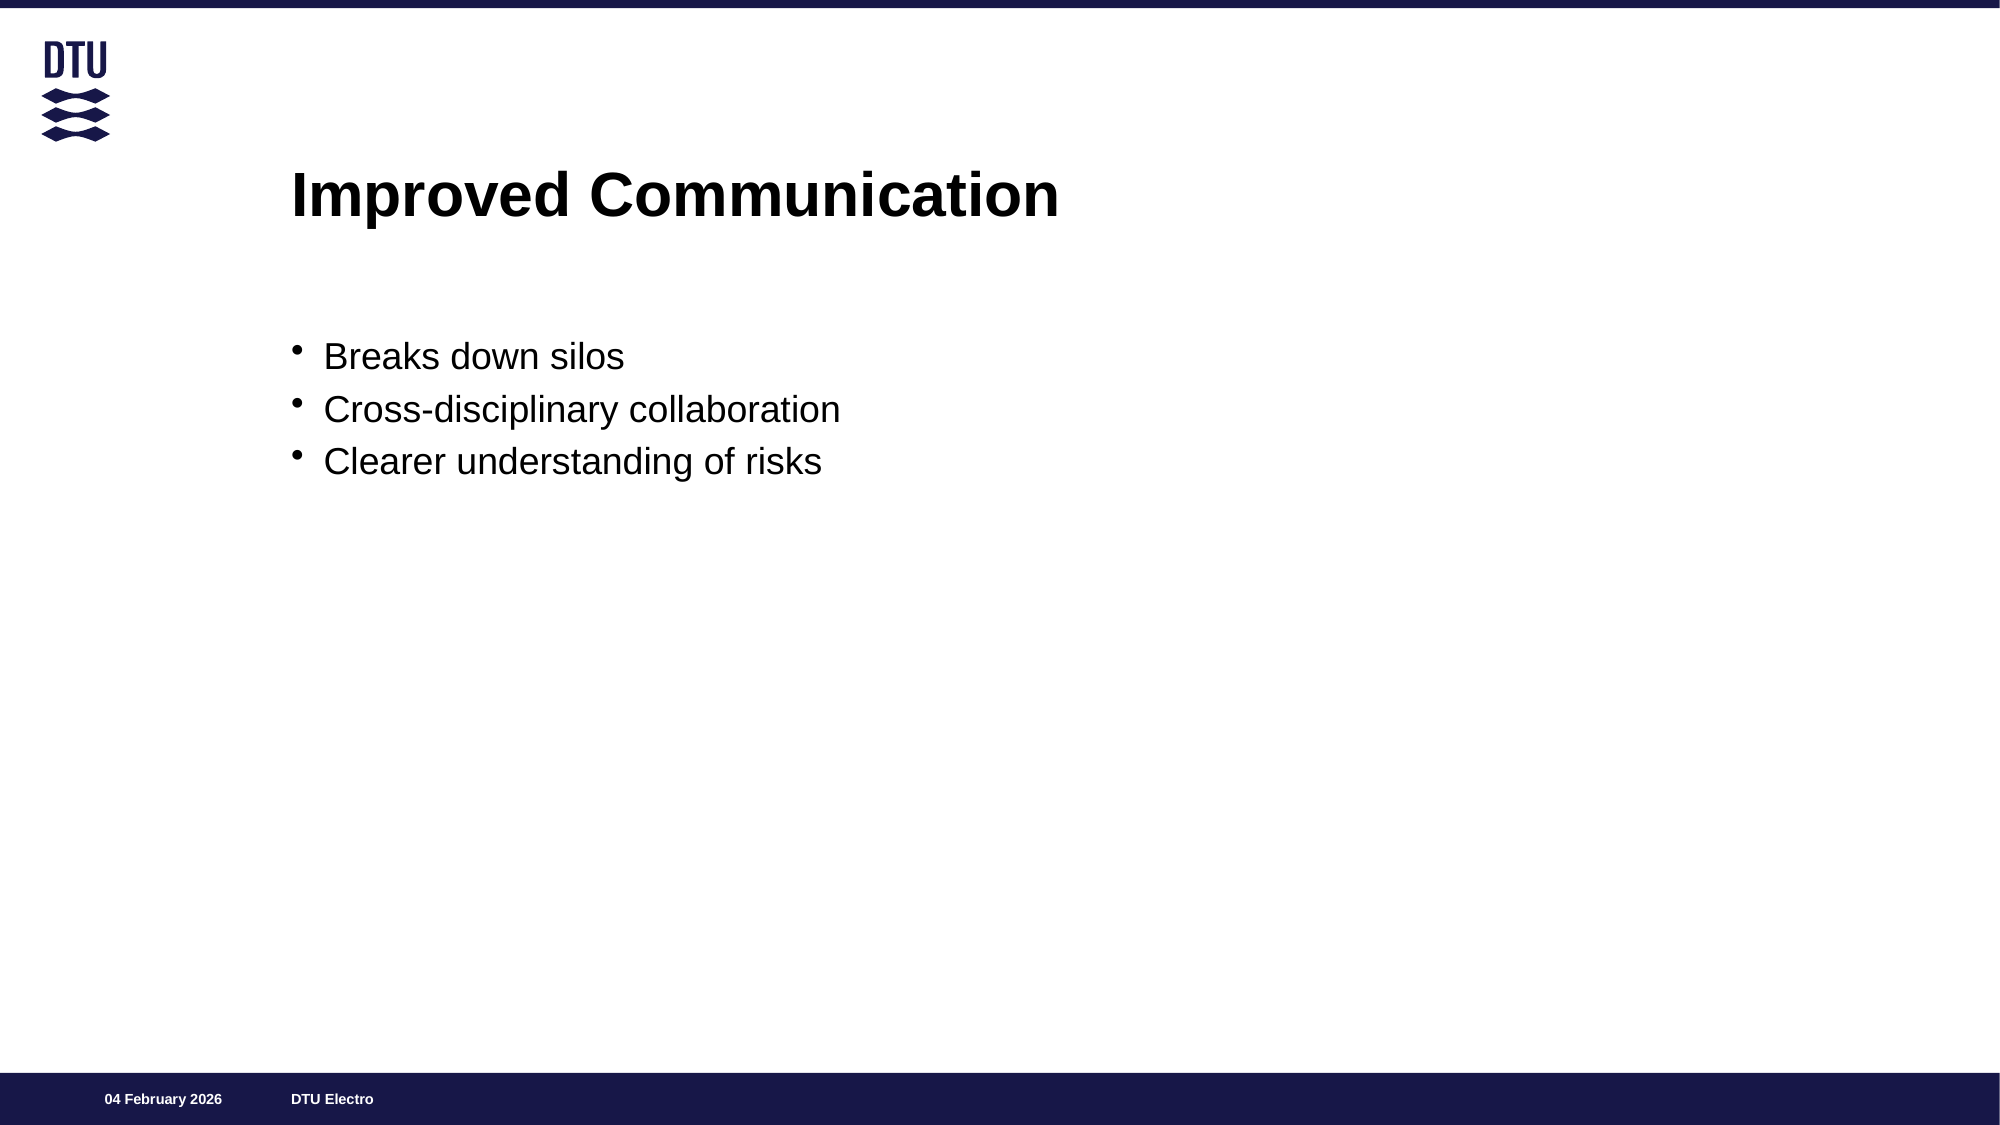

# Improved Communication

Breaks down silos
Cross‑disciplinary collaboration
Clearer understanding of risks